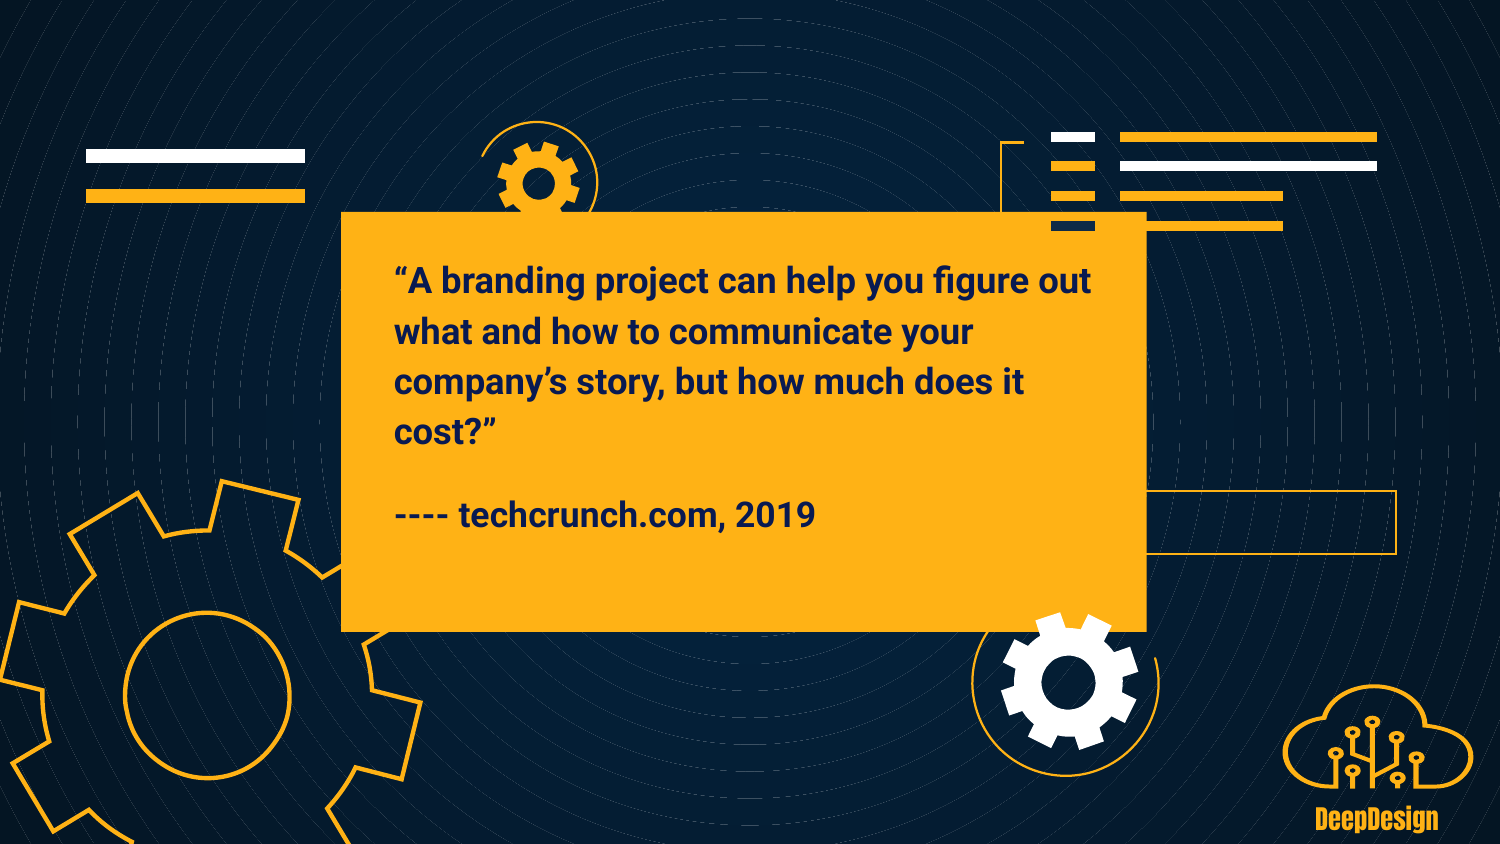

“A branding project can help you figure out what and how to communicate your company’s story, but how much does it cost?”
---- techcrunch.com, 2019

# DeepDesign